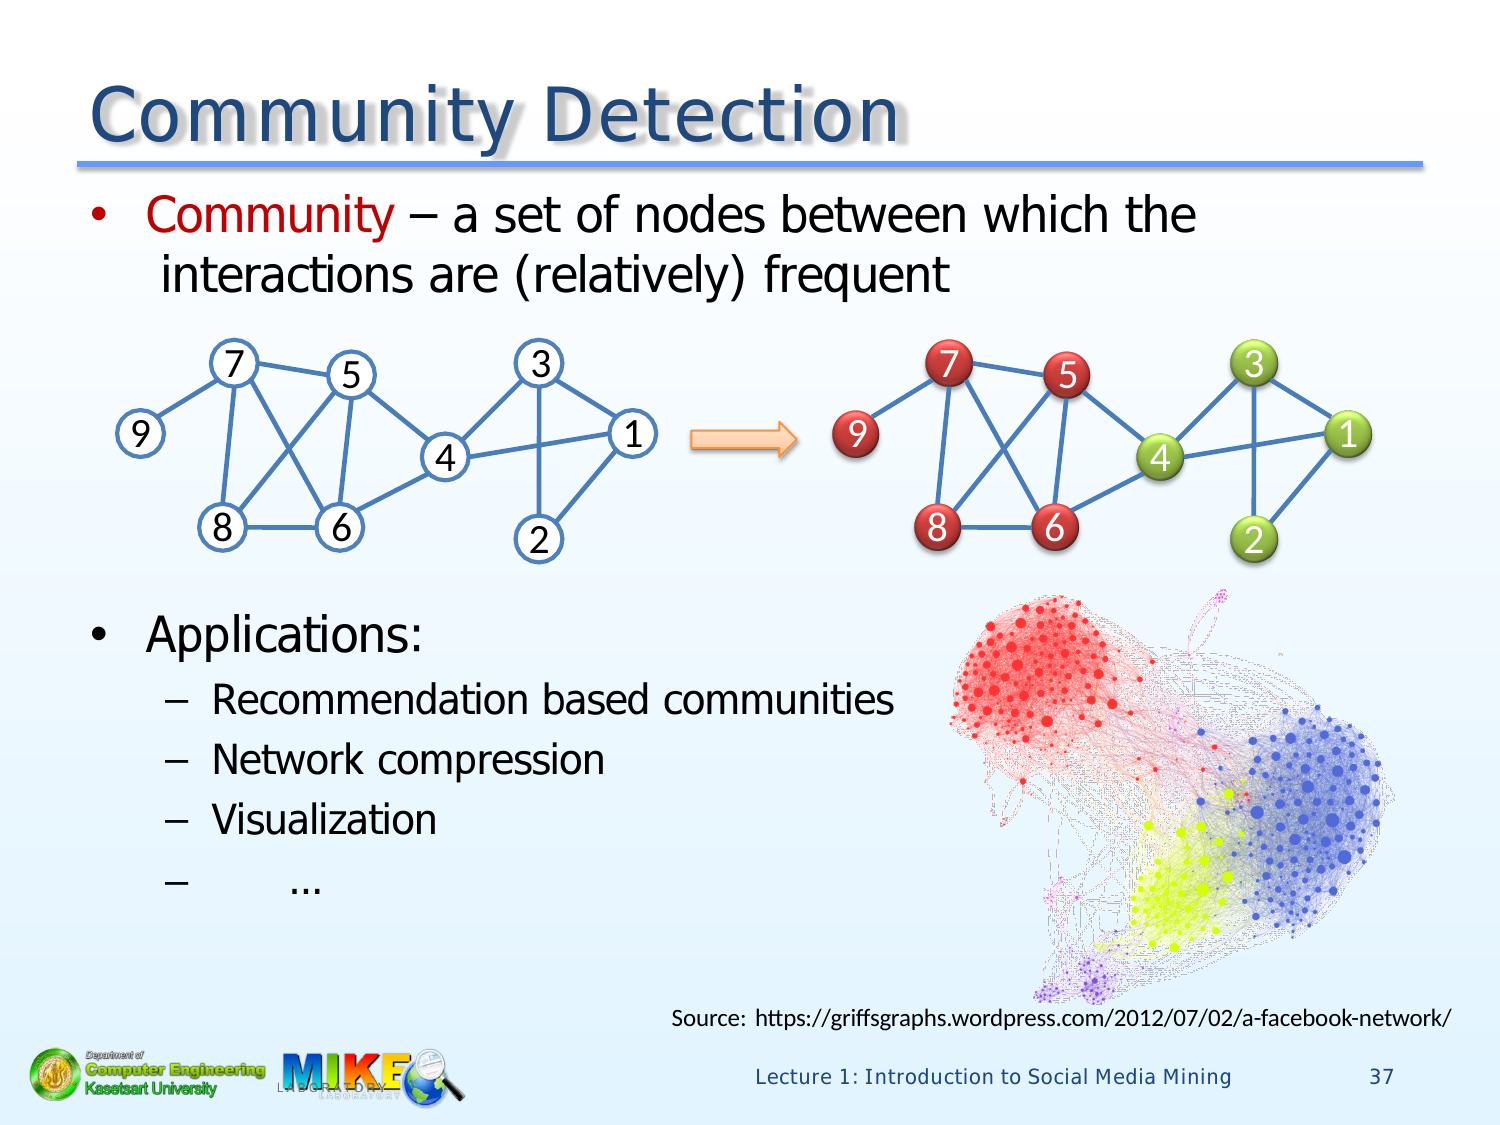

# Community Detection
Community – a set of nodes between which the  interactions are (relatively) frequent

7	3
7
3

5	5

9
1	9
1

4
4

8	6
8
6

2
2

Applications:
Recommendation based communities
Network compression
Visualization
–	…
Source: https://griffsgraphs.wordpress.com/2012/07/02/a-facebook-network/
Lecture 1: Introduction to Social Media Mining
37